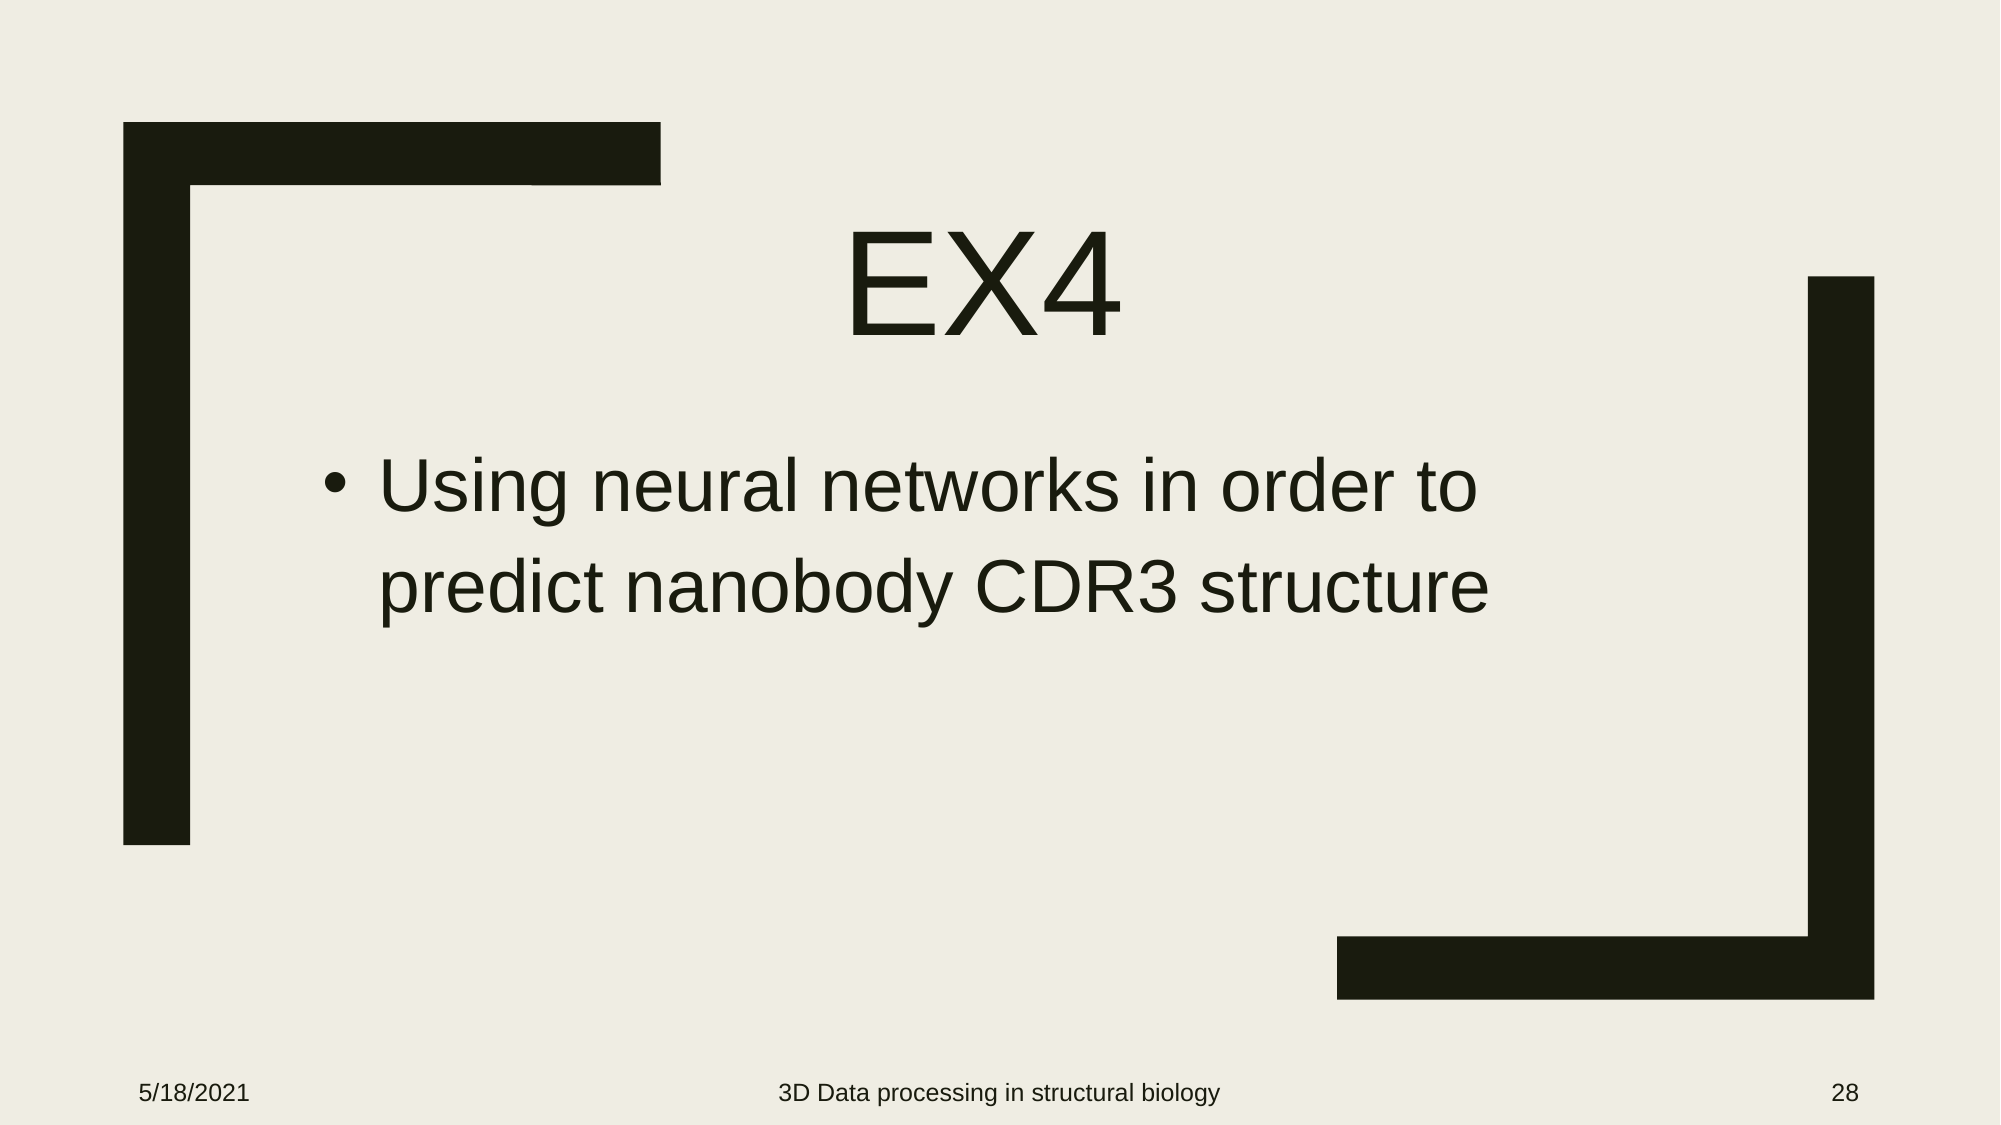

# Ex4
Using neural networks in order to predict nanobody CDR3 structure
5/18/2021
3D Data processing in structural biology
28